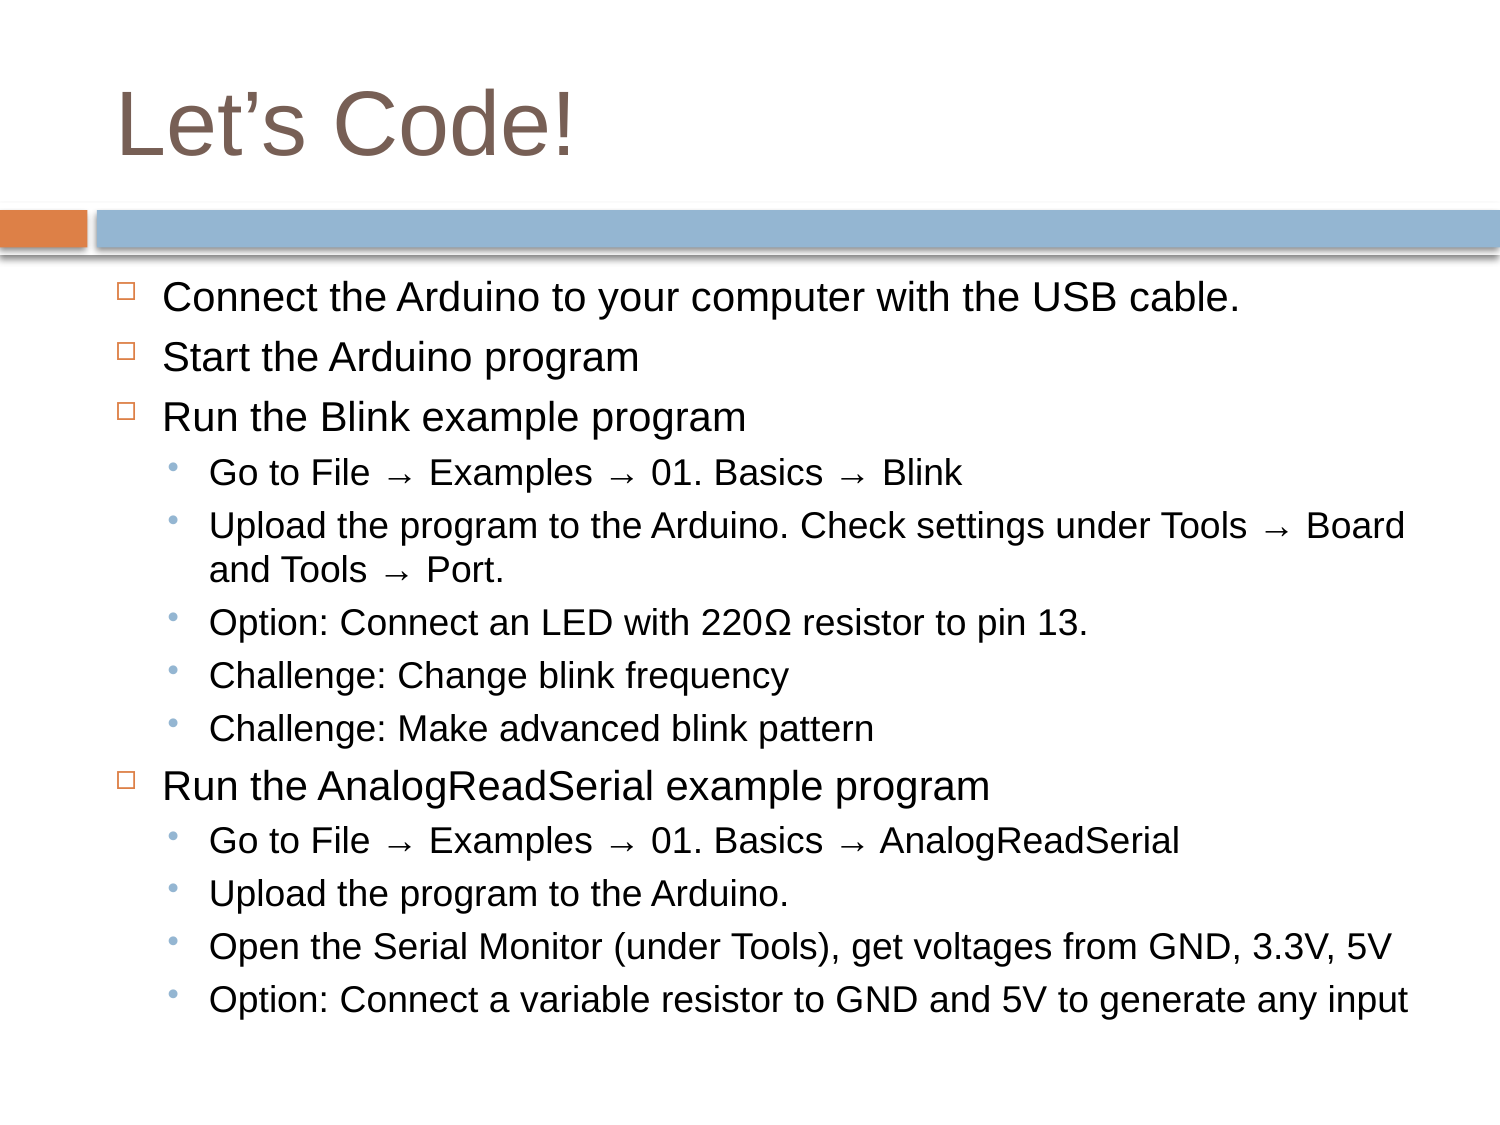

# Let’s Code!
Connect the Arduino to your computer with the USB cable.
Start the Arduino program
Run the Blink example program
Go to File → Examples → 01. Basics → Blink
Upload the program to the Arduino. Check settings under Tools → Board and Tools → Port.
Option: Connect an LED with 220Ω resistor to pin 13.
Challenge: Change blink frequency
Challenge: Make advanced blink pattern
Run the AnalogReadSerial example program
Go to File → Examples → 01. Basics → AnalogReadSerial
Upload the program to the Arduino.
Open the Serial Monitor (under Tools), get voltages from GND, 3.3V, 5V
Option: Connect a variable resistor to GND and 5V to generate any input